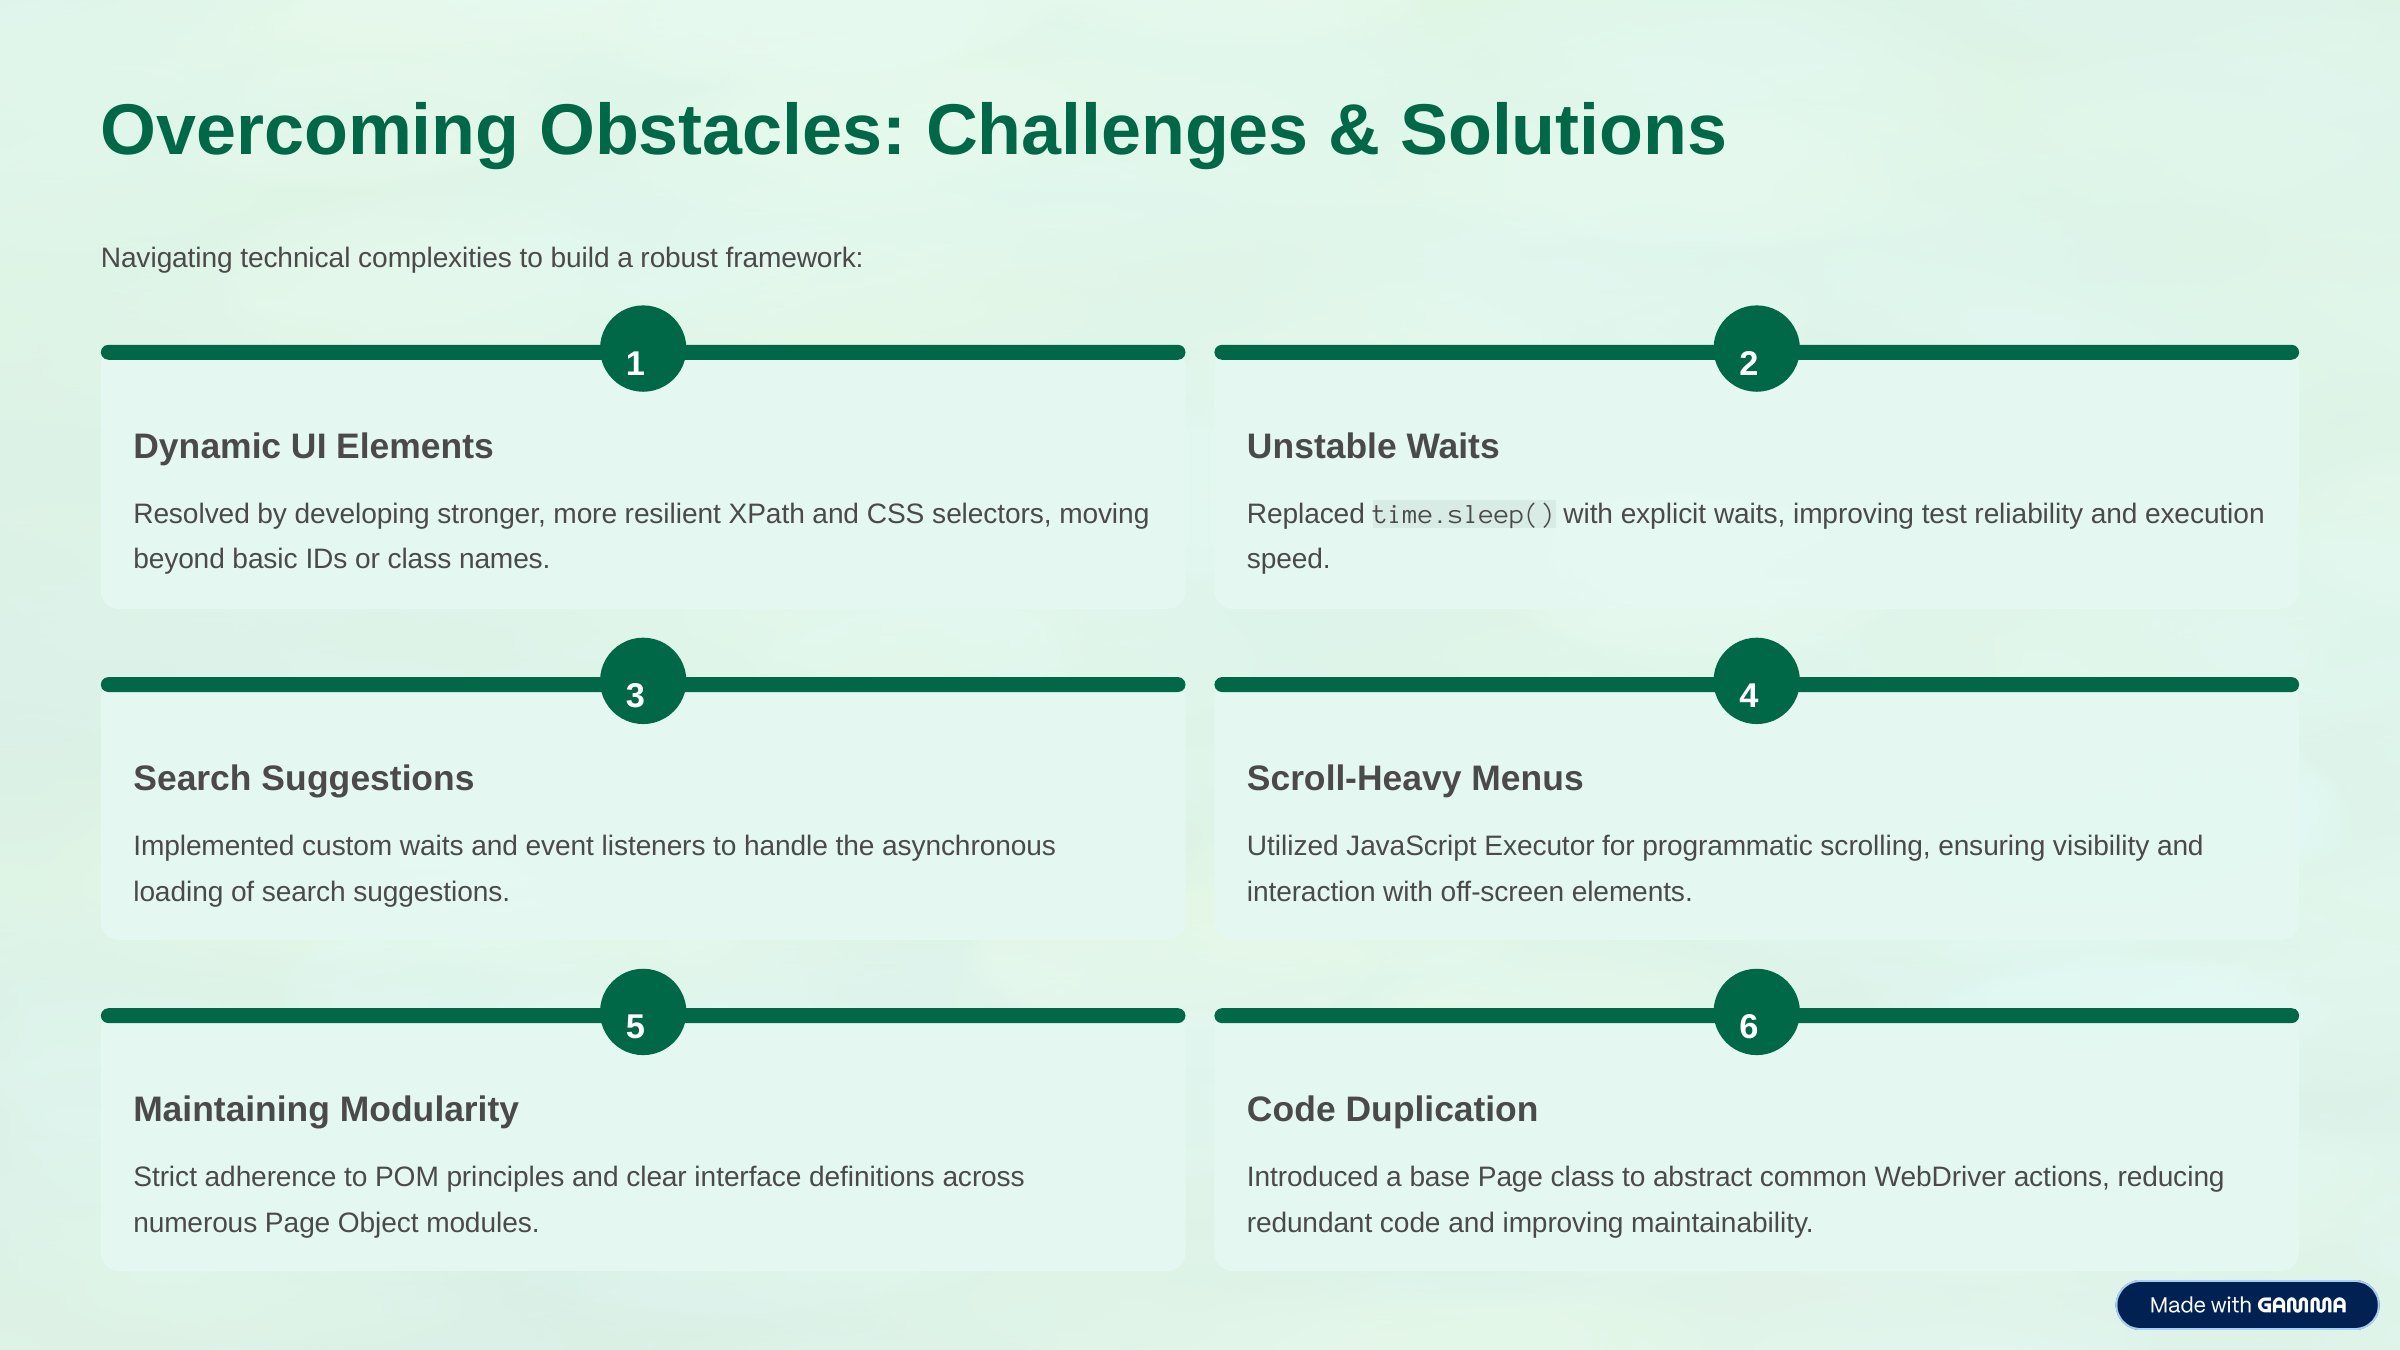

Overcoming Obstacles: Challenges & Solutions
Navigating technical complexities to build a robust framework:

1
2

Dynamic UI Elements
Unstable Waits
Resolved by developing stronger, more resilient XPath and CSS selectors, moving beyond basic IDs or class names.
Replaced time.sleep() with explicit waits, improving test reliability and execution speed.

3
4

Search Suggestions
Scroll-Heavy Menus
Implemented custom waits and event listeners to handle the asynchronous loading of search suggestions.
Utilized JavaScript Executor for programmatic scrolling, ensuring visibility and interaction with off-screen elements.

5
6

Maintaining Modularity
Code Duplication
Strict adherence to POM principles and clear interface definitions across numerous Page Object modules.
Introduced a base Page class to abstract common WebDriver actions, reducing redundant code and improving maintainability.